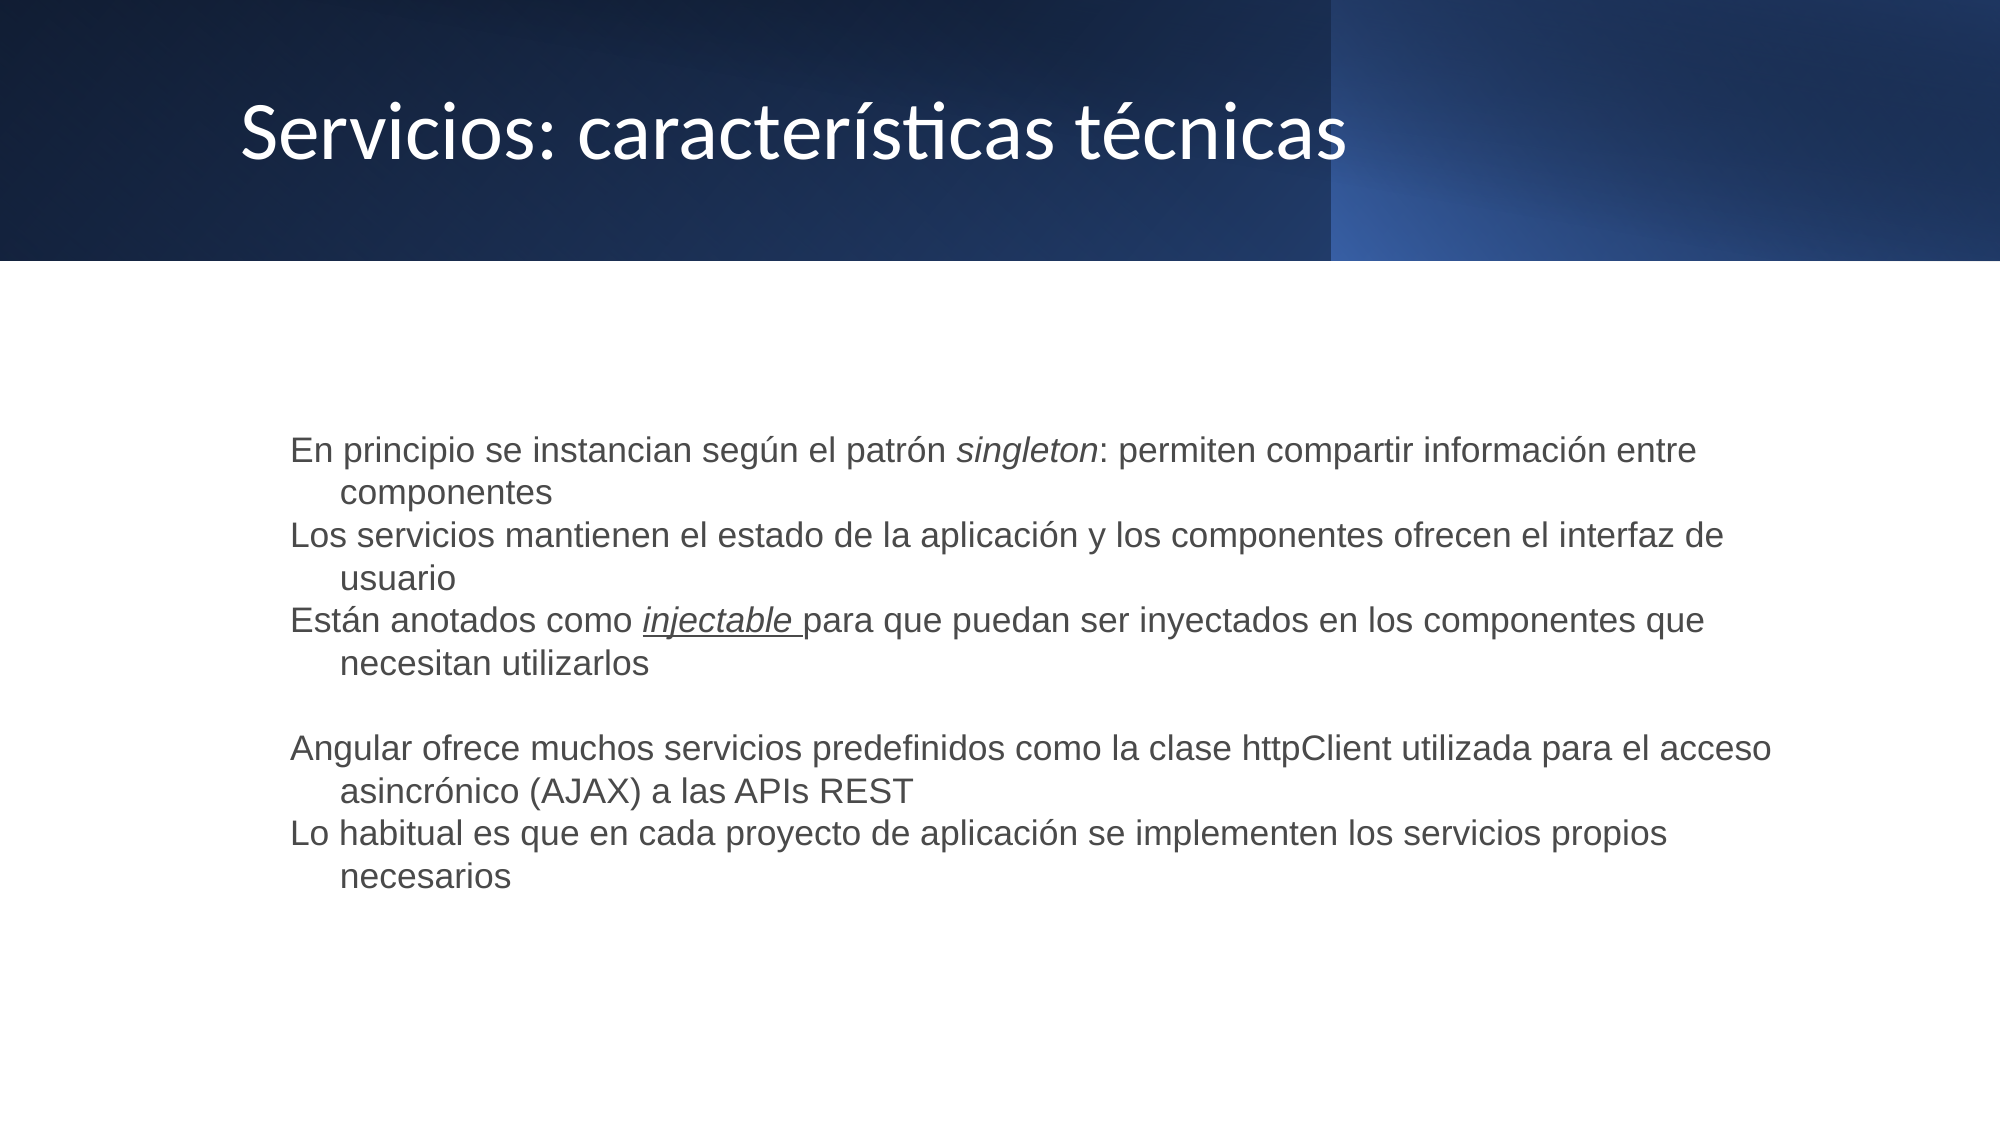

# Servicios: características técnicas
En principio se instancian según el patrón singleton: permiten compartir información entre componentes
Los servicios mantienen el estado de la aplicación y los componentes ofrecen el interfaz de usuario
Están anotados como injectable para que puedan ser inyectados en los componentes que necesitan utilizarlos

Angular ofrece muchos servicios predefinidos como la clase httpClient utilizada para el acceso asincrónico (AJAX) a las APIs REST
Lo habitual es que en cada proyecto de aplicación se implementen los servicios propios necesarios